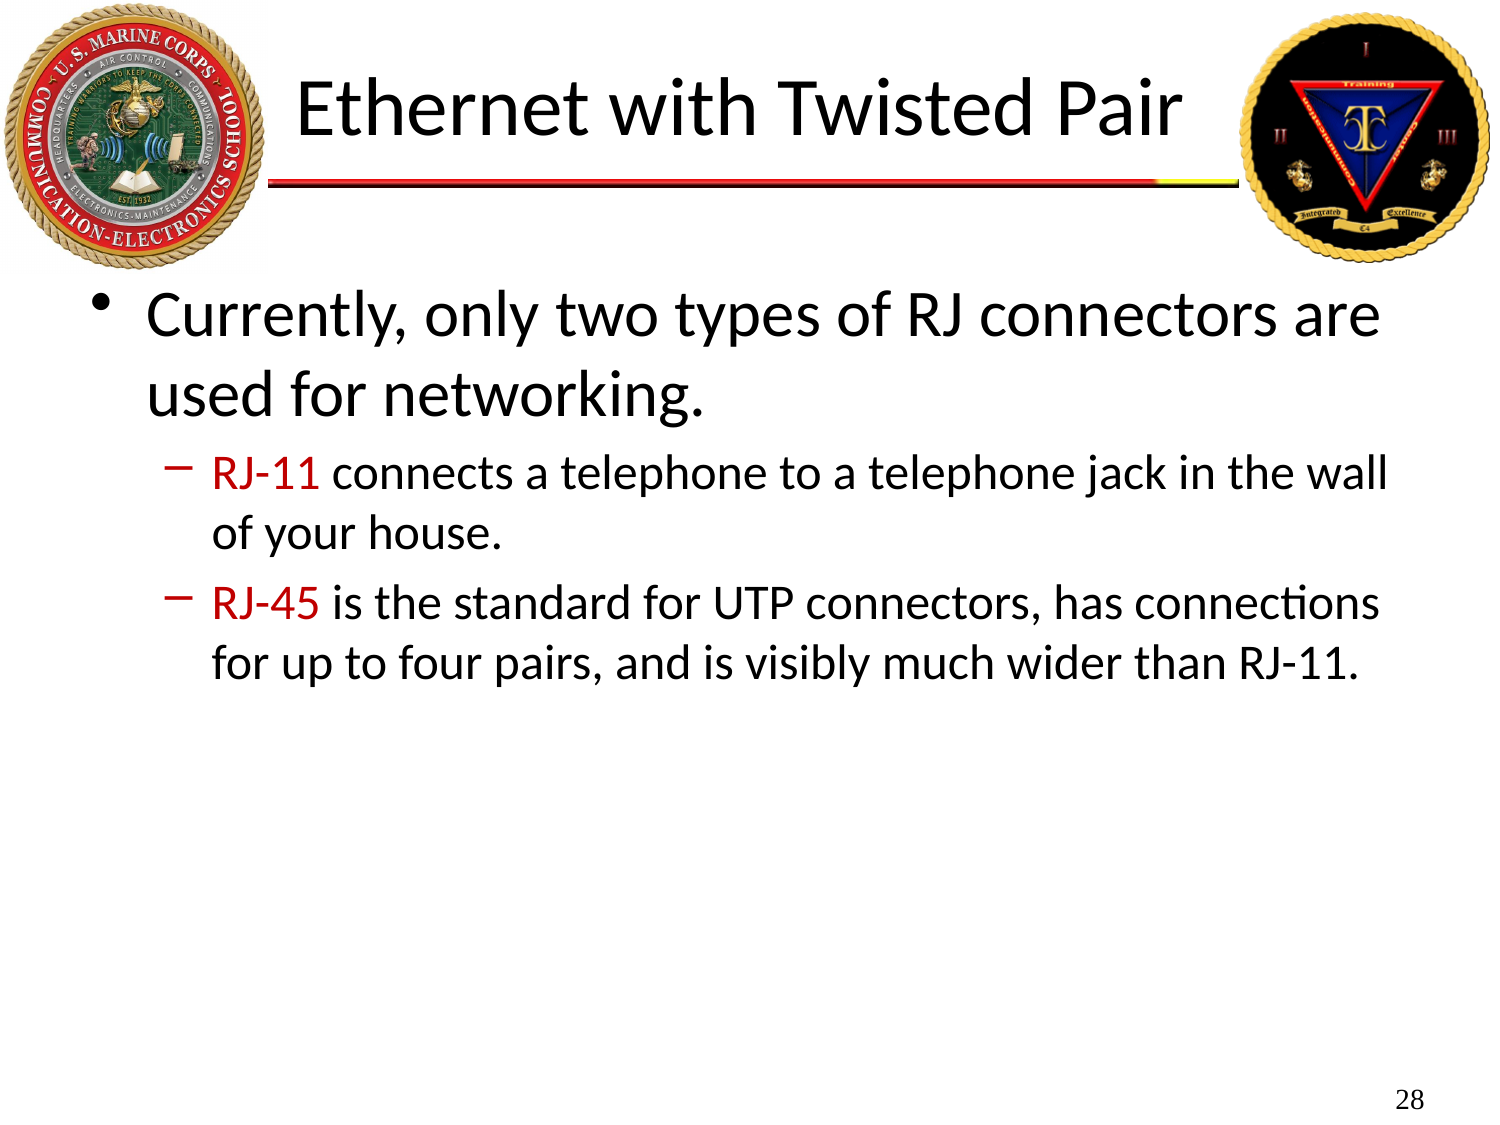

# Ethernet with Twisted Pair
Currently, only two types of RJ connectors are used for networking.
RJ-11 connects a telephone to a telephone jack in the wall of your house.
RJ-45 is the standard for UTP connectors, has connections for up to four pairs, and is visibly much wider than RJ-11.